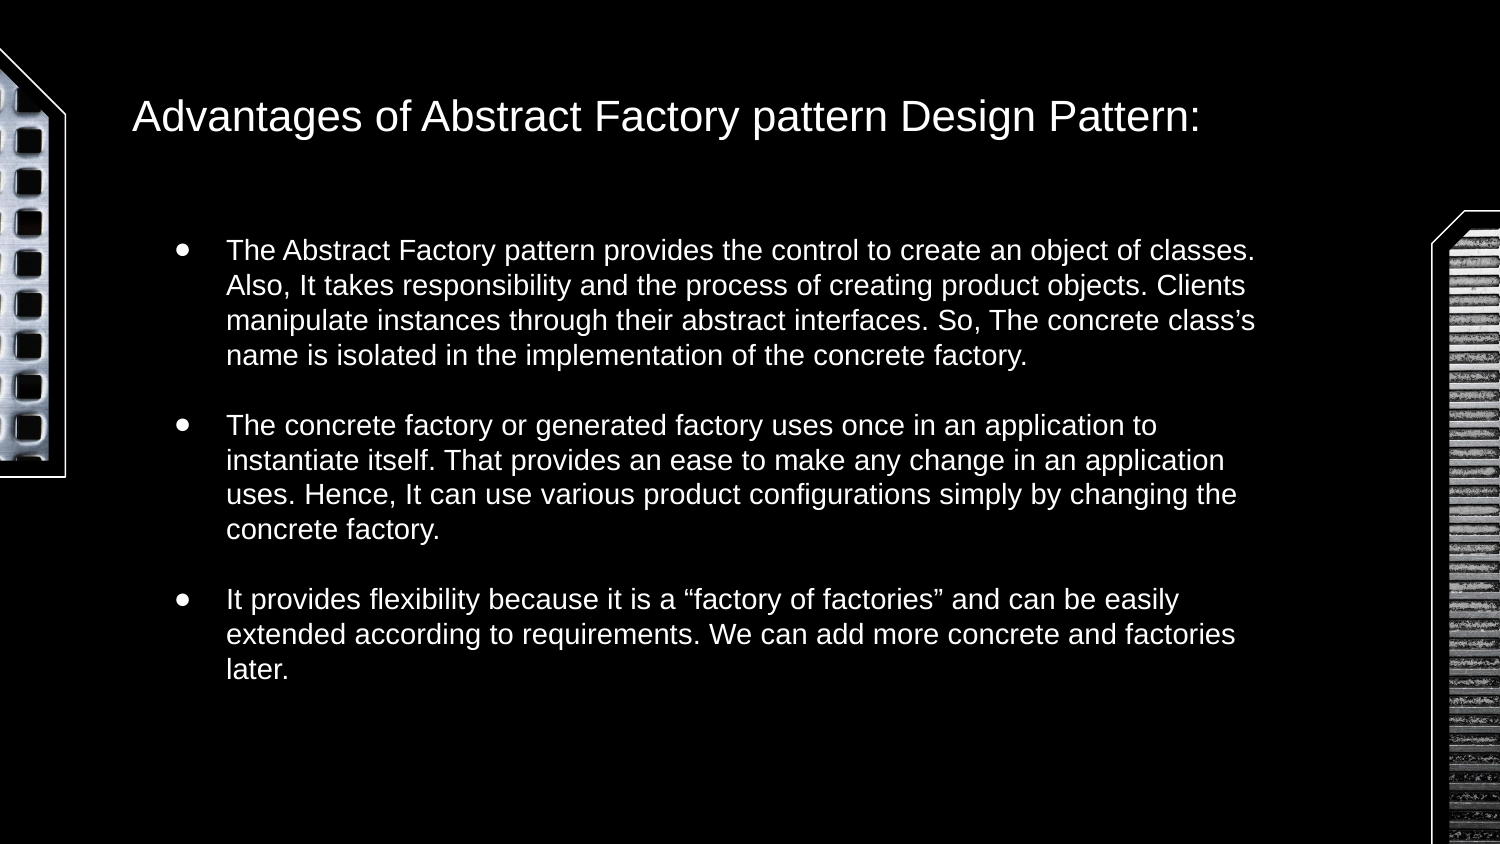

# Advantages of Abstract Factory pattern Design Pattern:

The Abstract Factory pattern provides the control to create an object of classes. Also, It takes responsibility and the process of creating product objects. Clients manipulate instances through their abstract interfaces. So, The concrete class’s name is isolated in the implementation of the concrete factory.

The concrete factory or generated factory uses once in an application to instantiate itself. That provides an ease to make any change in an application uses. Hence, It can use various product configurations simply by changing the concrete factory.

It provides flexibility because it is a “factory of factories” and can be easily extended according to requirements. We can add more concrete and factories later.